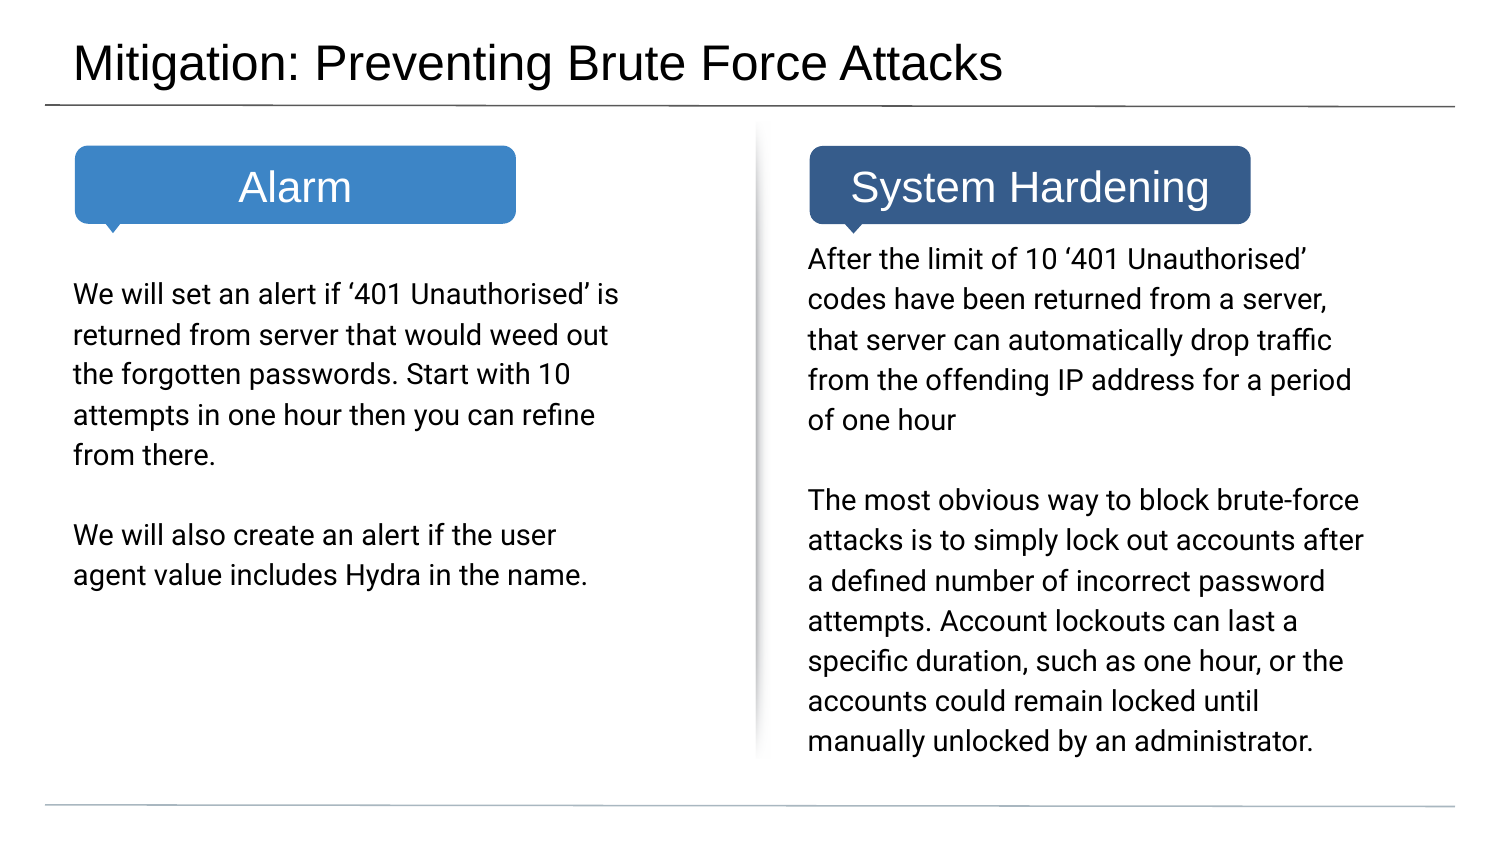

# Mitigation: Preventing Brute Force Attacks

We will set an alert if ‘401 Unauthorised’ is returned from server that would weed out the forgotten passwords. Start with 10 attempts in one hour then you can refine from there.

We will also create an alert if the user agent value includes Hydra in the name.

After the limit of 10 ‘401 Unauthorised’ codes have been returned from a server, that server can automatically drop traffic from the offending IP address for a period of one hour

The most obvious way to block brute-force attacks is to simply lock out accounts after a defined number of incorrect password attempts. Account lockouts can last a specific duration, such as one hour, or the accounts could remain locked until manually unlocked by an administrator.